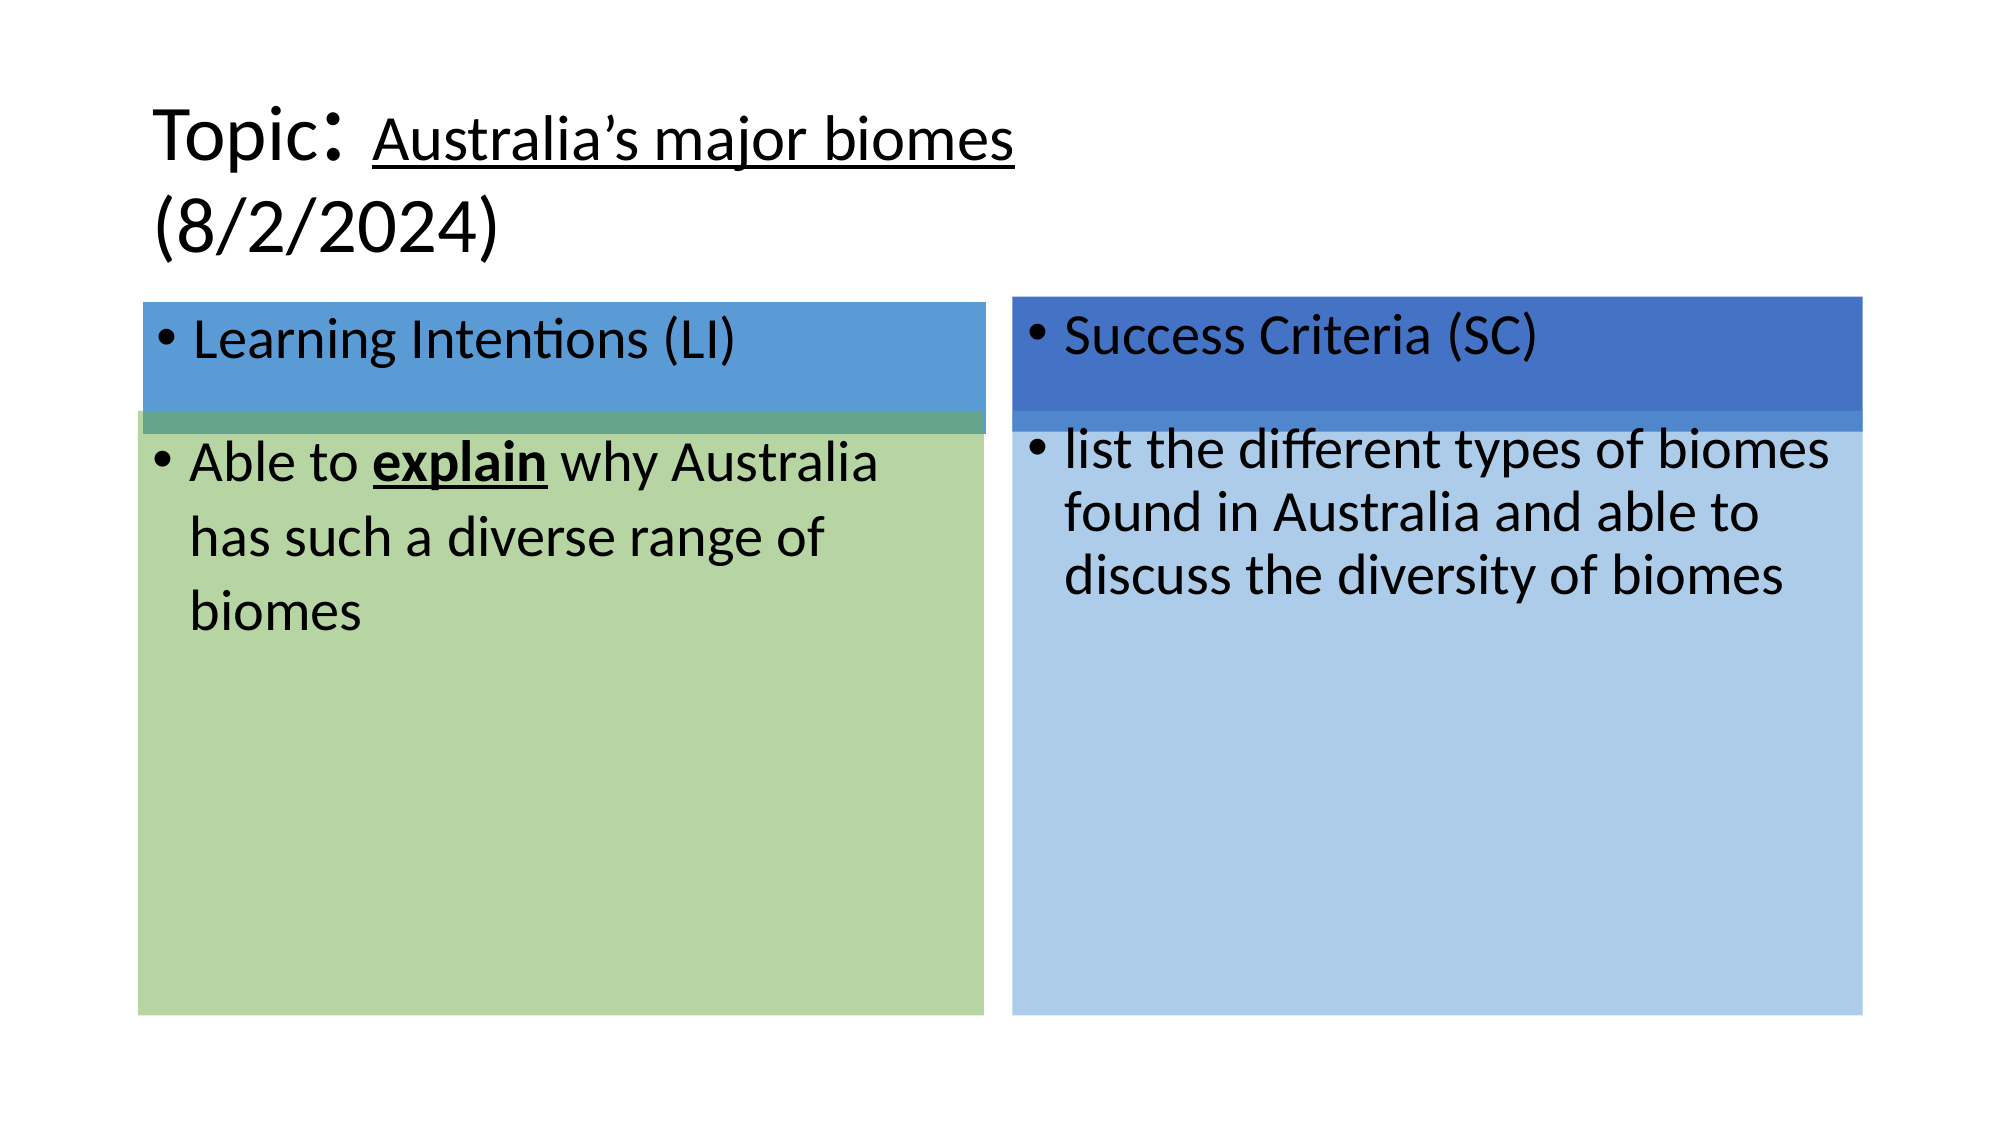

# Topic: Australia’s major biomes (8/2/2024)
Success Criteria (SC)
Learning Intentions (LI)
Able to explain why Australia has such a diverse range of biomes

list the different types of biomes found in Australia and able to discuss the diversity of biomes